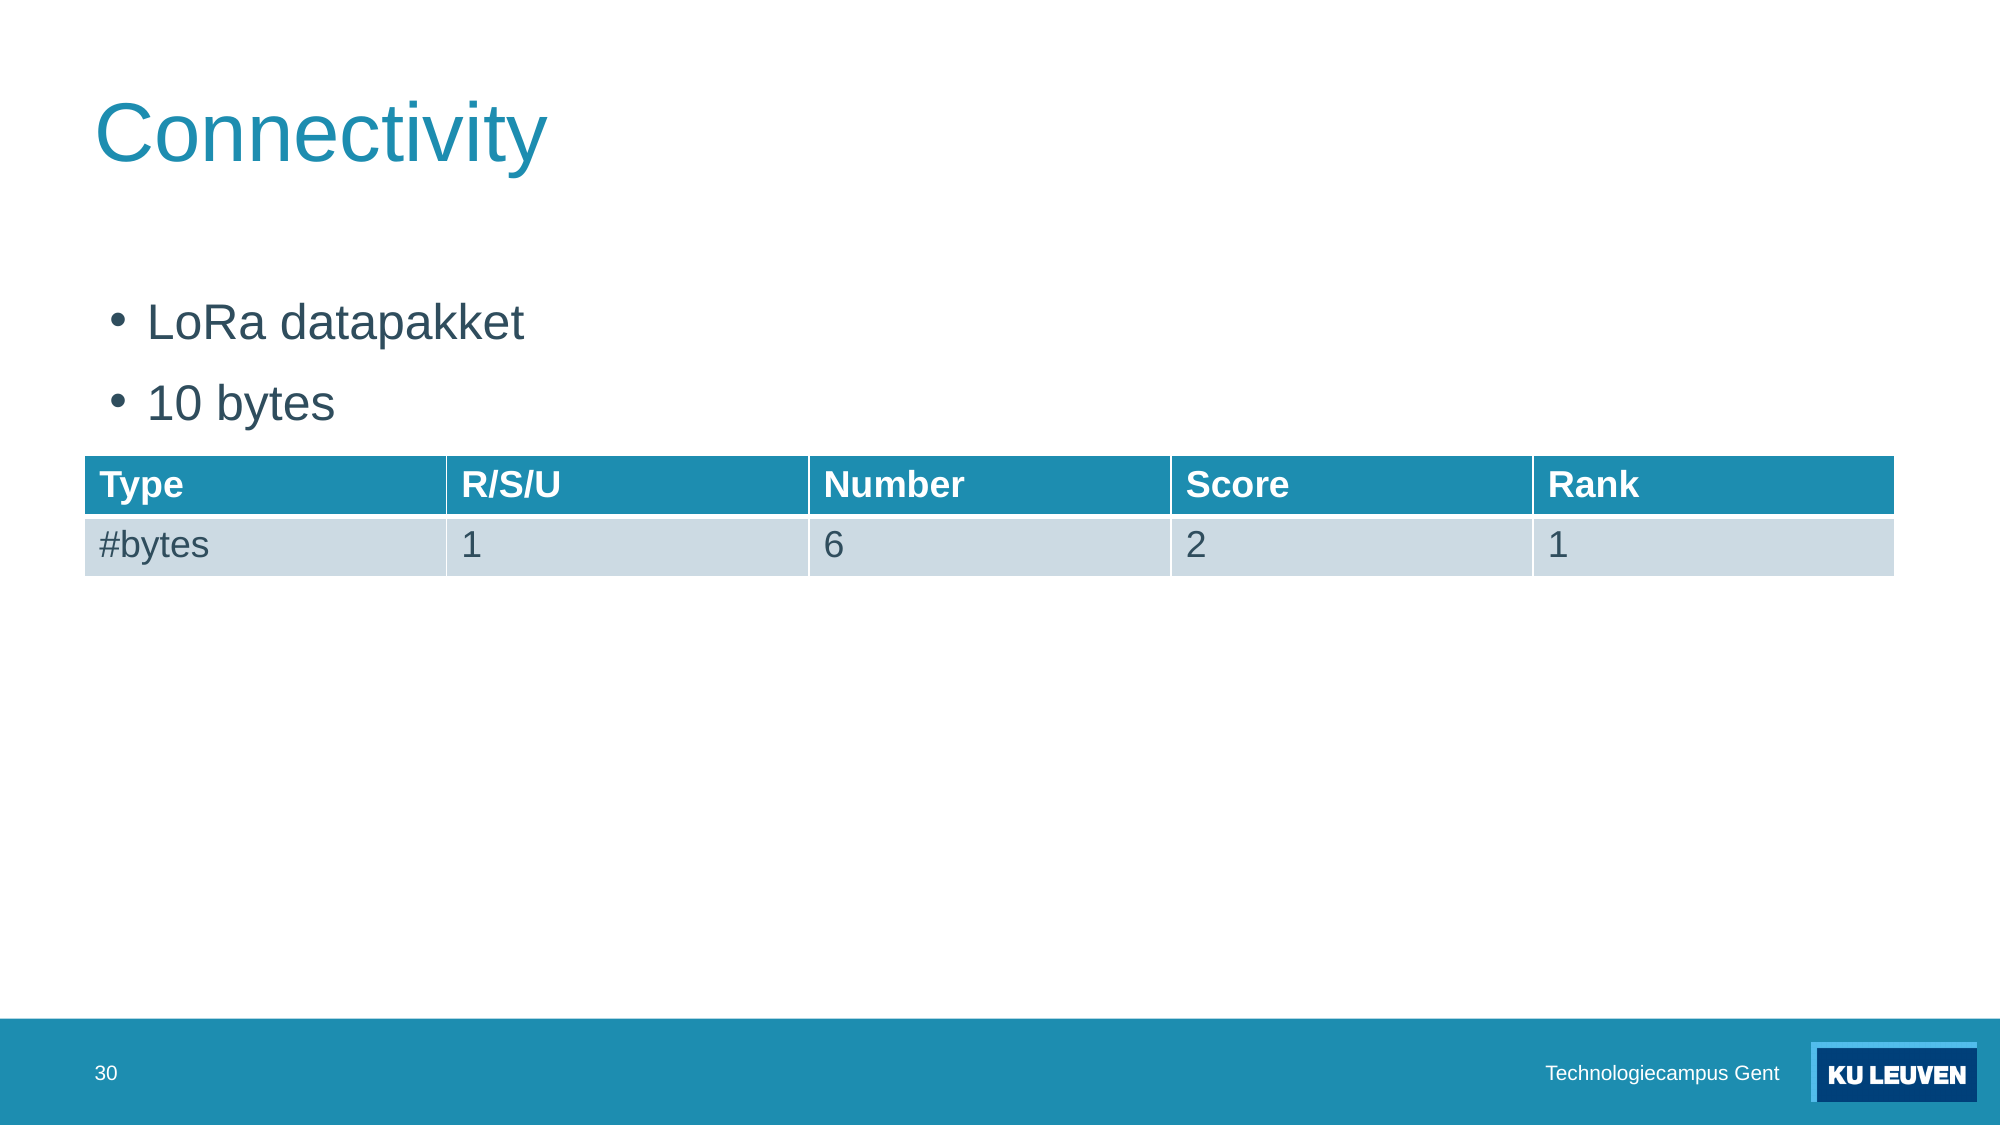

# Connectivity
LoRa datapakket
10 bytes

| Type | R/S/U | Number | Score | Rank |
| --- | --- | --- | --- | --- |
| #bytes | 1 | 6 | 2 | 1 |
30
Technologiecampus Gent